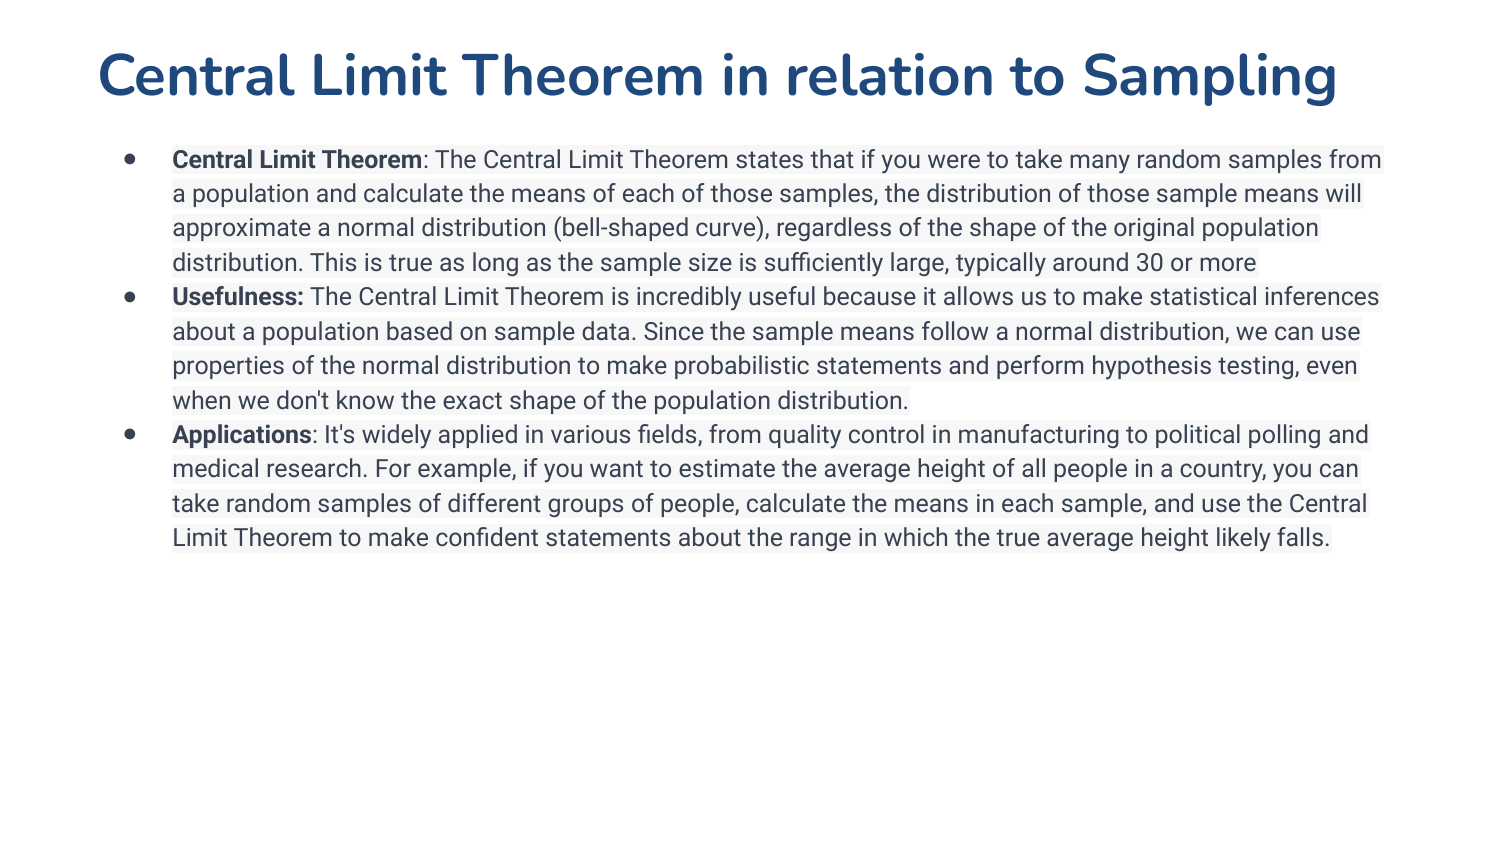

Central Limit Theorem in relation to Sampling
Central Limit Theorem: The Central Limit Theorem states that if you were to take many random samples from a population and calculate the means of each of those samples, the distribution of those sample means will approximate a normal distribution (bell-shaped curve), regardless of the shape of the original population distribution. This is true as long as the sample size is sufficiently large, typically around 30 or more
Usefulness: The Central Limit Theorem is incredibly useful because it allows us to make statistical inferences about a population based on sample data. Since the sample means follow a normal distribution, we can use properties of the normal distribution to make probabilistic statements and perform hypothesis testing, even when we don't know the exact shape of the population distribution.
Applications: It's widely applied in various fields, from quality control in manufacturing to political polling and medical research. For example, if you want to estimate the average height of all people in a country, you can take random samples of different groups of people, calculate the means in each sample, and use the Central Limit Theorem to make confident statements about the range in which the true average height likely falls.

Soft Skills